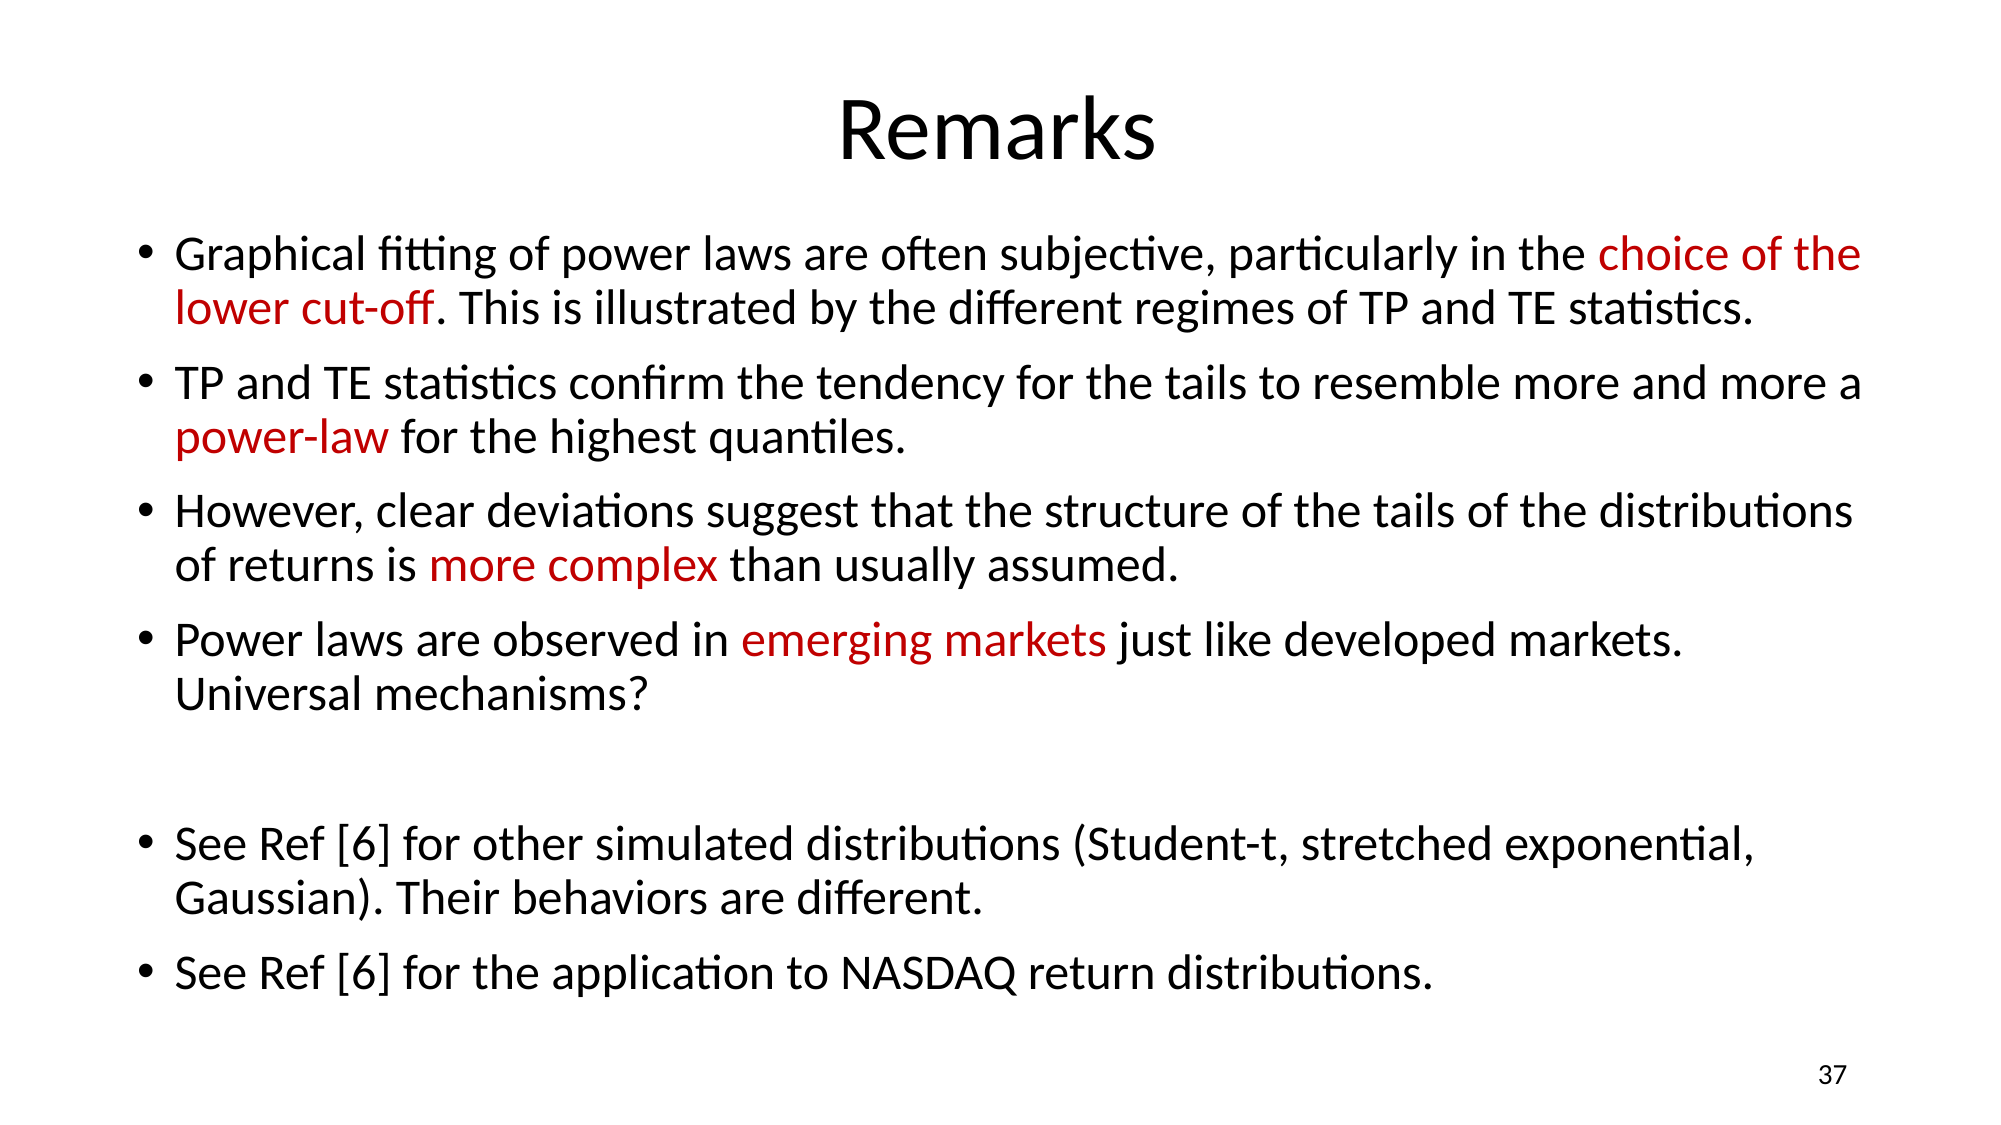

# Remarks
Graphical fitting of power laws are often subjective, particularly in the choice of the lower cut-off. This is illustrated by the different regimes of TP and TE statistics.
TP and TE statistics confirm the tendency for the tails to resemble more and more a power-law for the highest quantiles.
However, clear deviations suggest that the structure of the tails of the distributions of returns is more complex than usually assumed.
Power laws are observed in emerging markets just like developed markets. Universal mechanisms?

See Ref [6] for other simulated distributions (Student-t, stretched exponential, Gaussian). Their behaviors are different.
See Ref [6] for the application to NASDAQ return distributions.
37